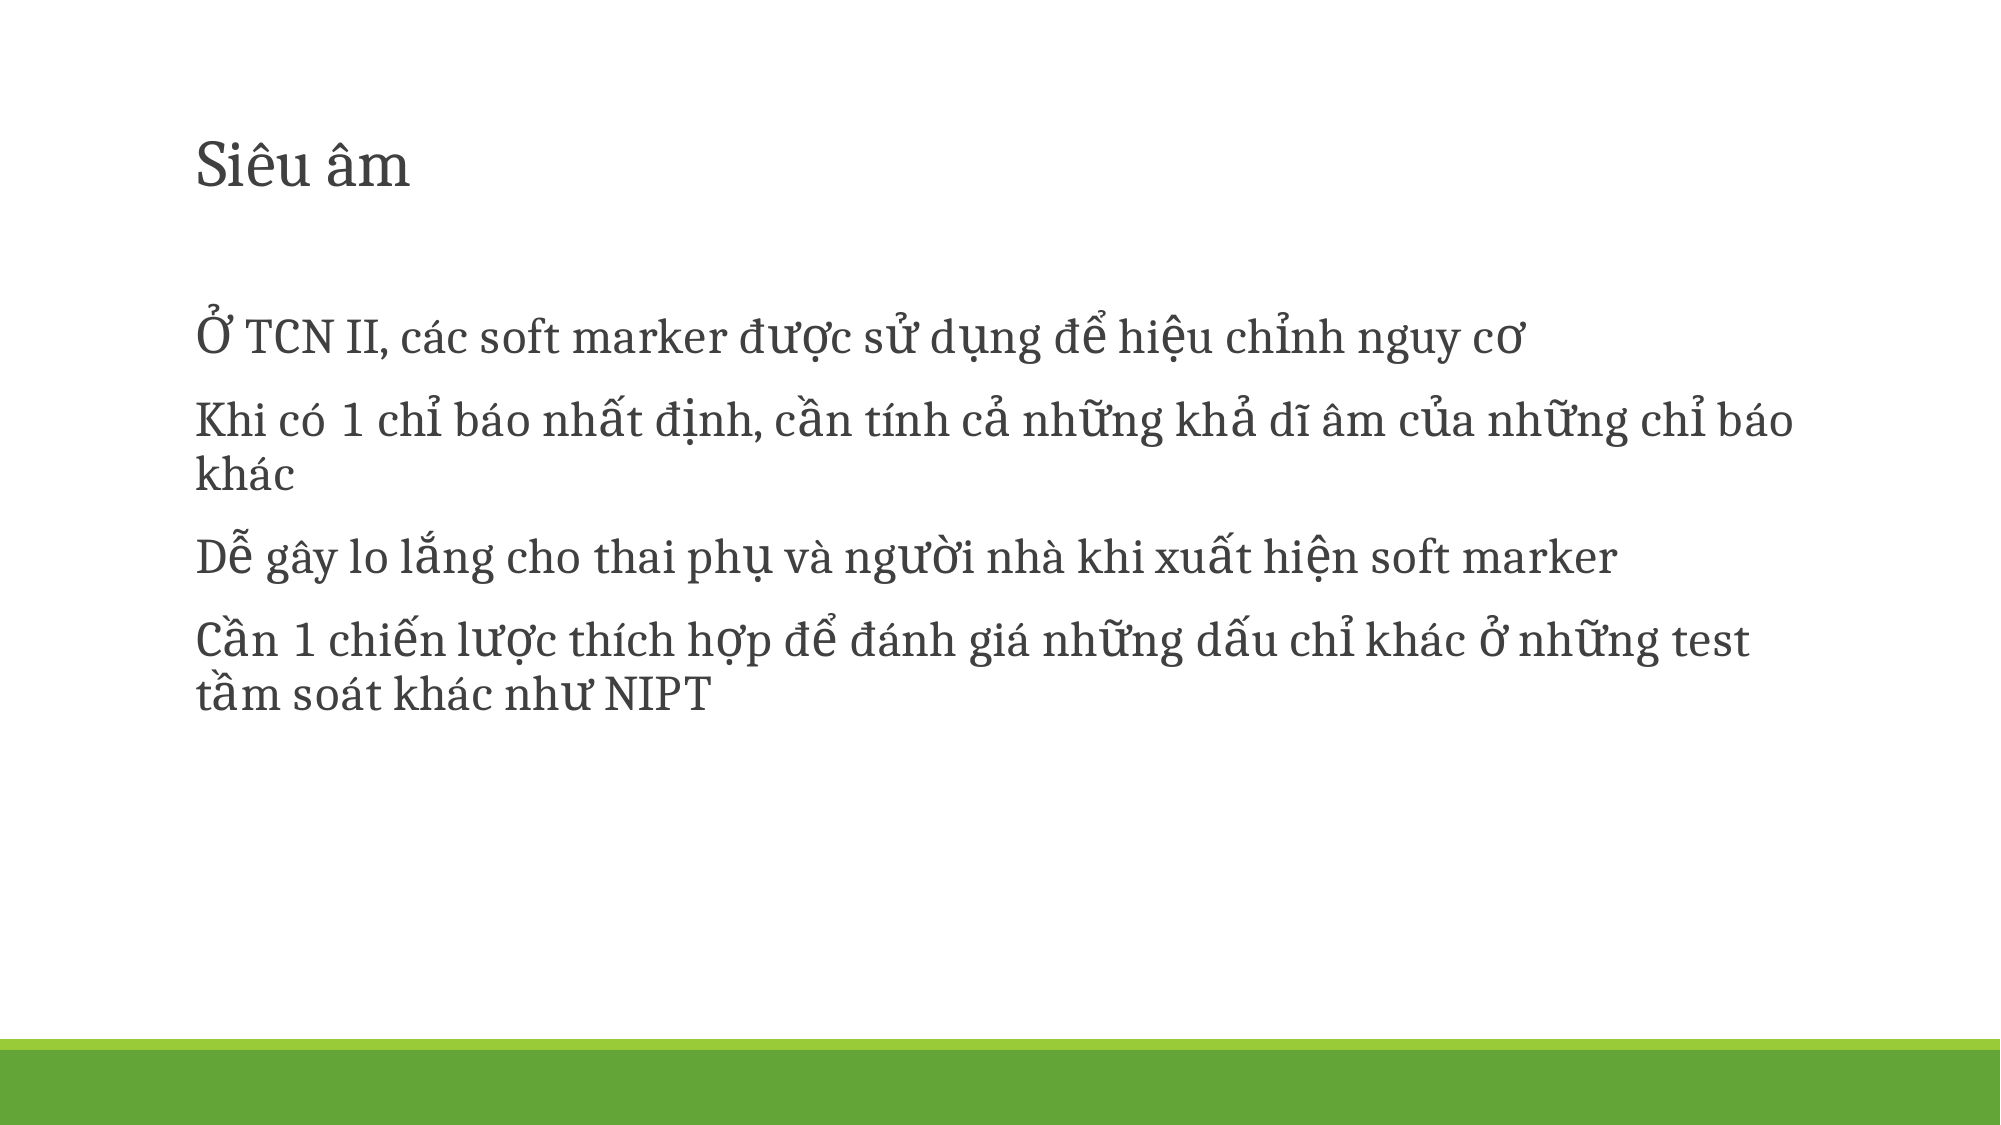

# Siêu âm
Ở TCN II, các soft marker được sử dụng để hiệu chỉnh nguy cơ
Khi có 1 chỉ báo nhất định, cần tính cả những khả dĩ âm của những chỉ báo khác
Dễ gây lo lắng cho thai phụ và người nhà khi xuất hiện soft marker
Cần 1 chiến lược thích hợp để đánh giá những dấu chỉ khác ở những test tầm soát khác như NIPT